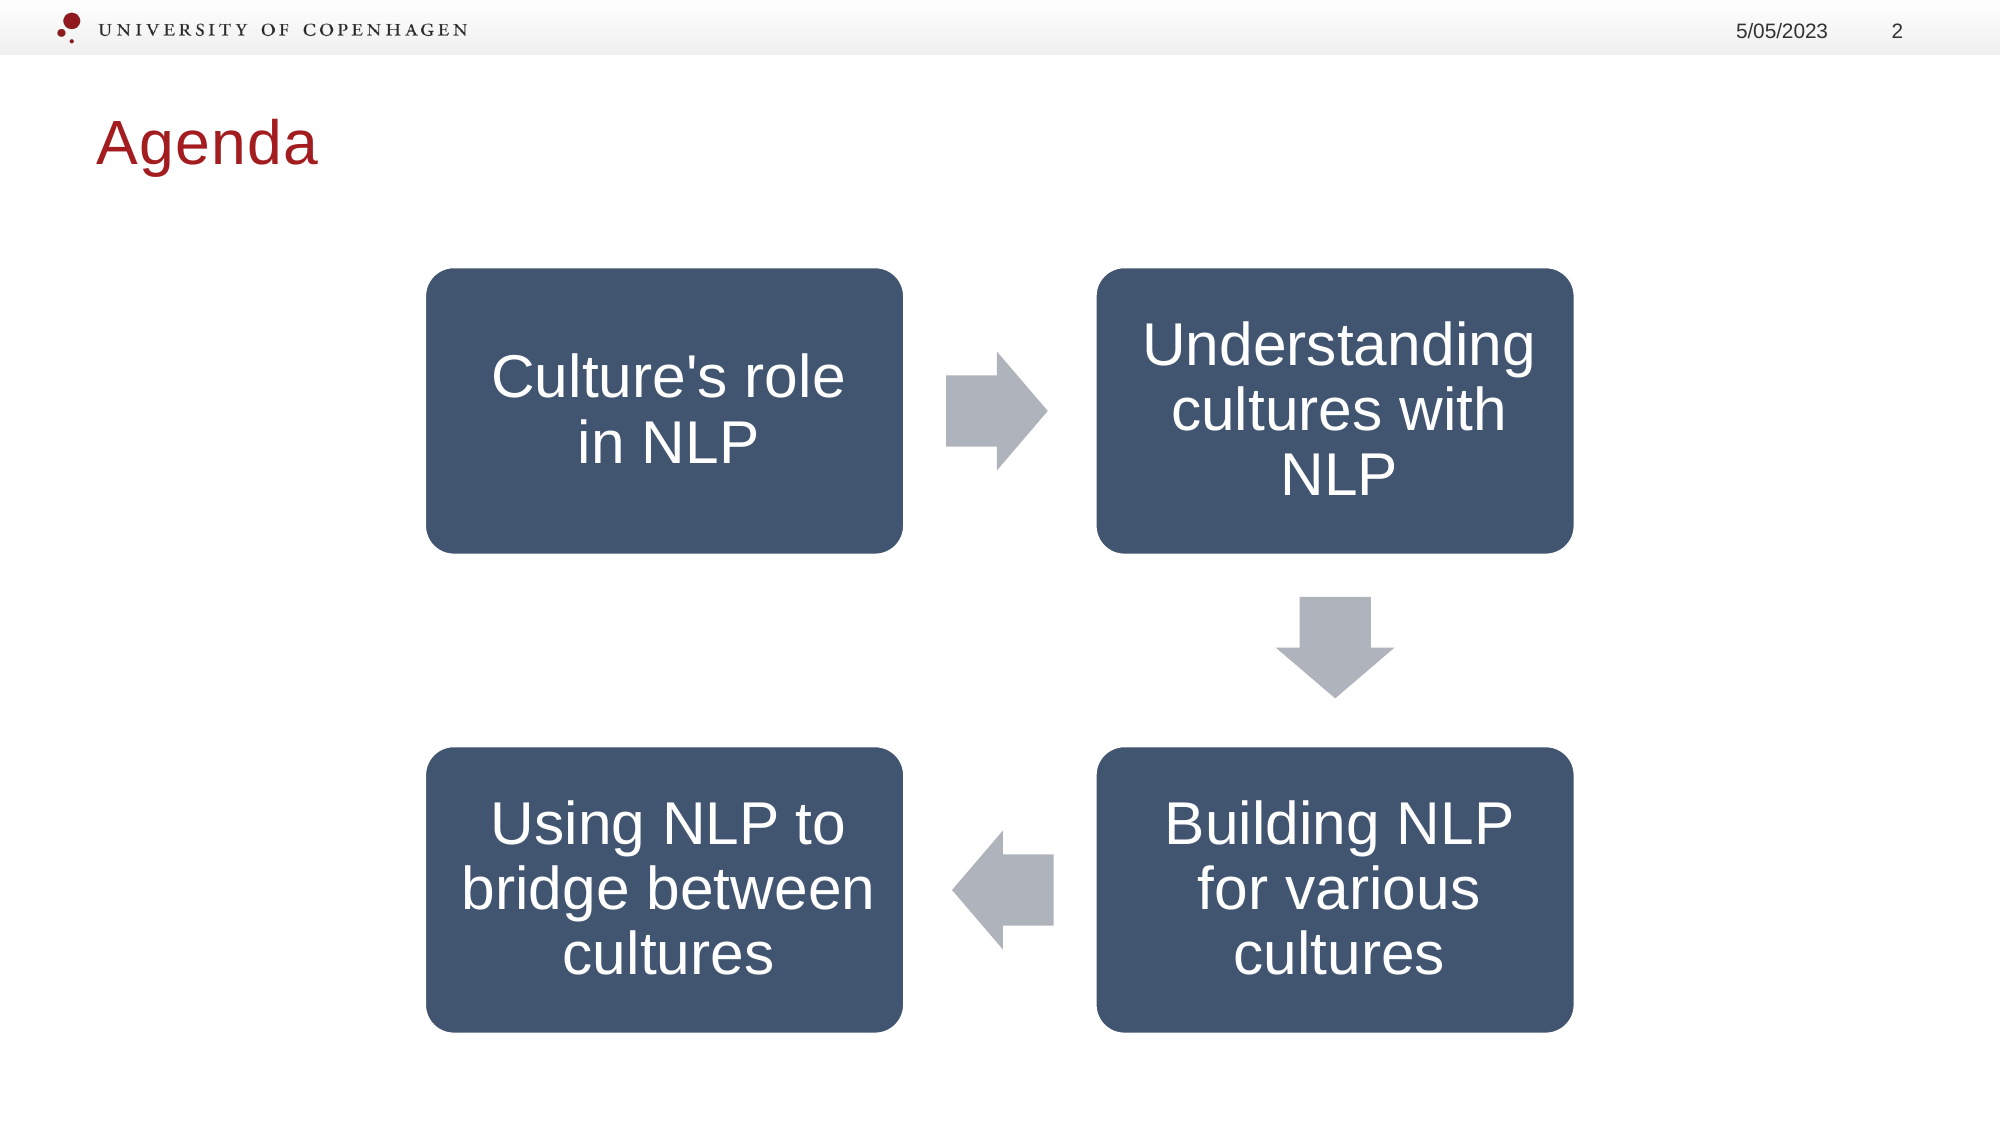

5/05/2023
2
# Agenda
Culture's role in NLP

Understanding cultures with NLP

Building NLP for various cultures

Using NLP to bridge between cultures